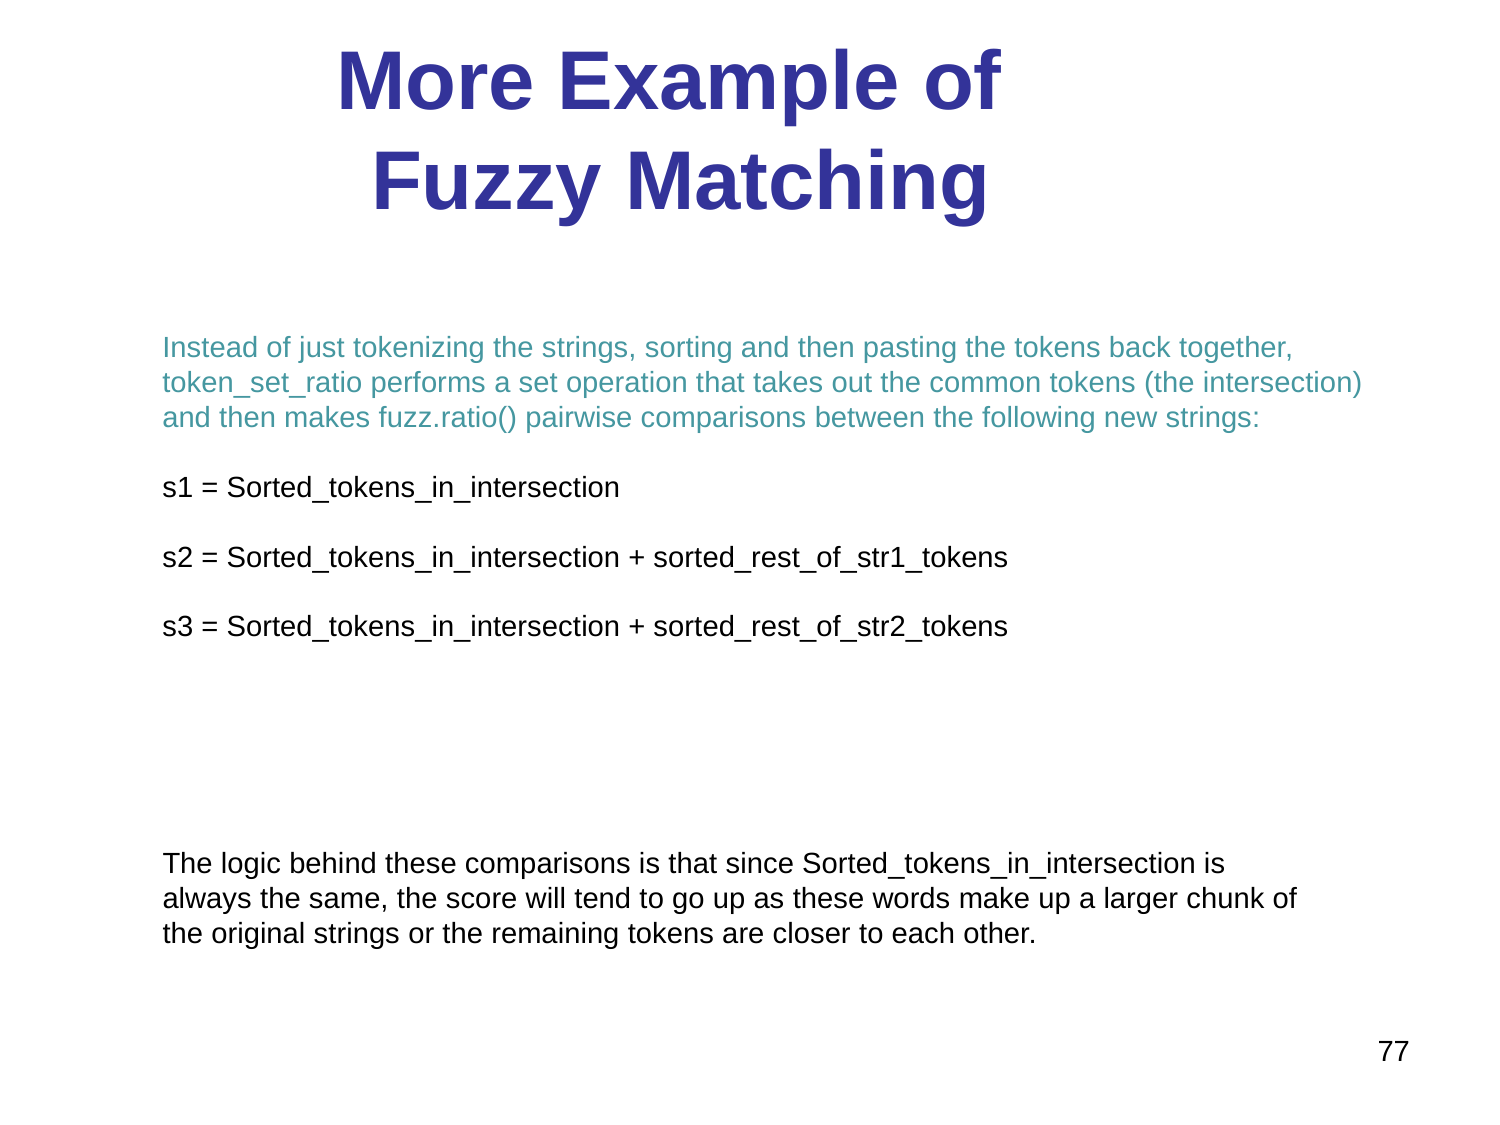

# More Example of Fuzzy Matching

Instead of just tokenizing the strings, sorting and then pasting the tokens back together, token_set_ratio performs a set operation that takes out the common tokens (the intersection) and then makes fuzz.ratio() pairwise comparisons between the following new strings:

s1 = Sorted_tokens_in_intersection

s2 = Sorted_tokens_in_intersection + sorted_rest_of_str1_tokens

s3 = Sorted_tokens_in_intersection + sorted_rest_of_str2_tokens
The logic behind these comparisons is that since Sorted_tokens_in_intersection is always the same, the score will tend to go up as these words make up a larger chunk of the original strings or the remaining tokens are closer to each other.
77